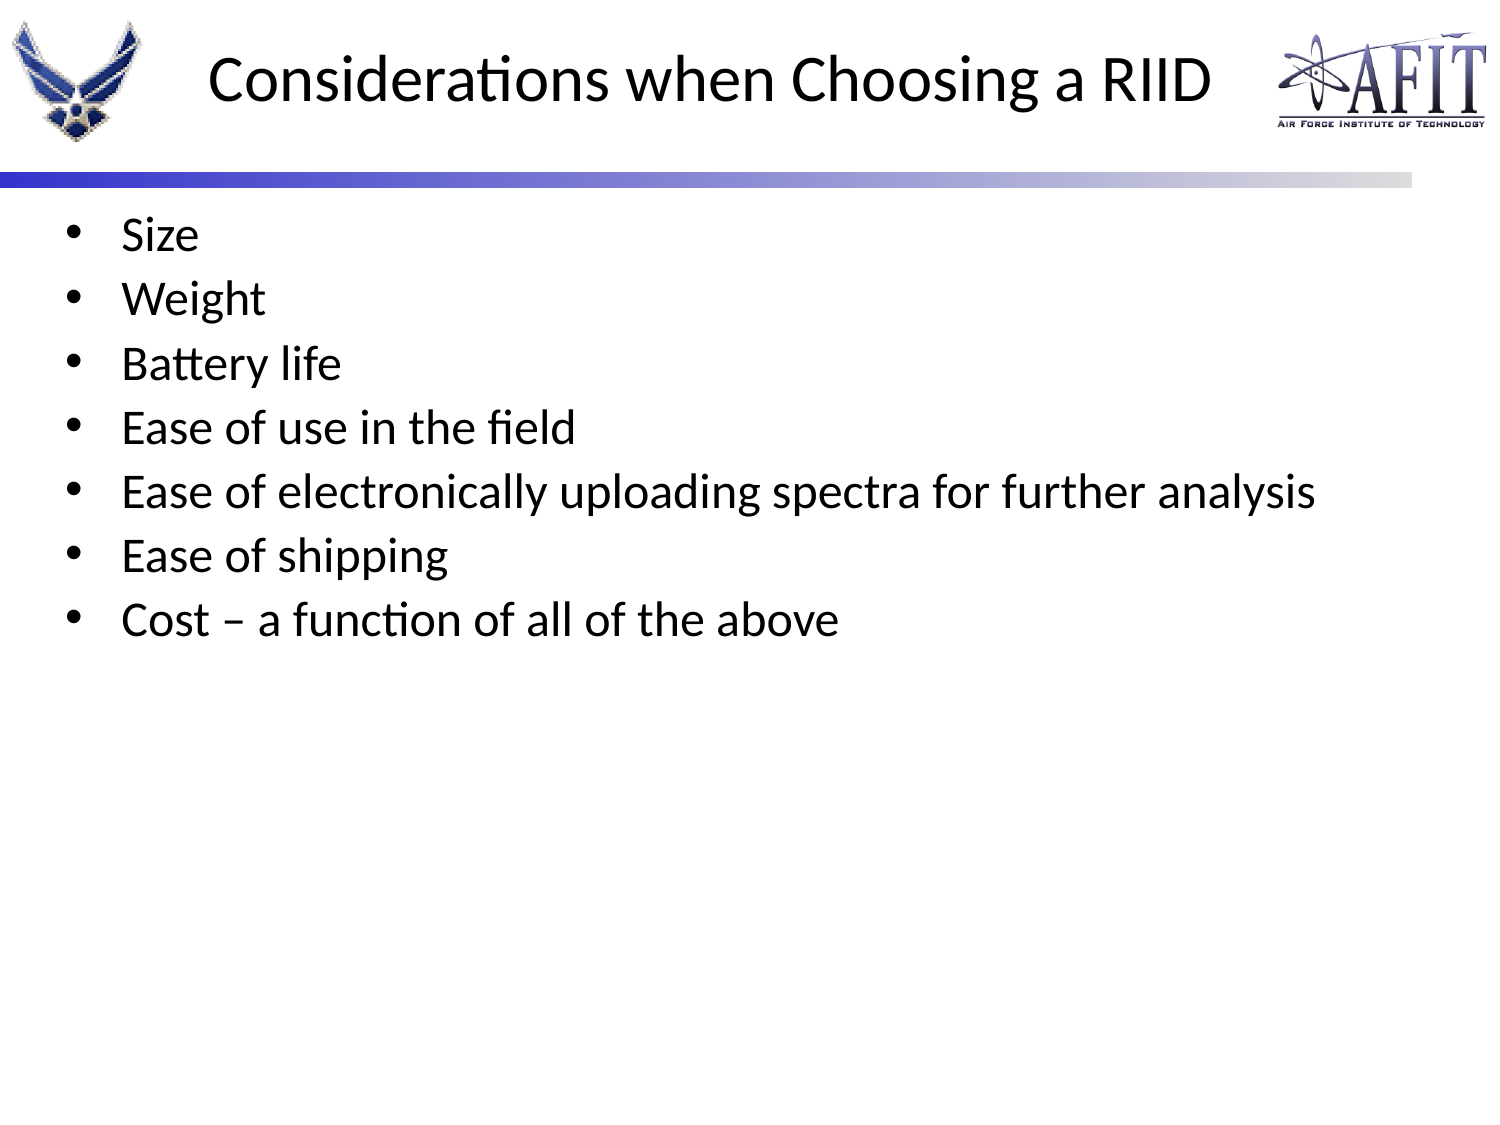

# Considerations when Choosing a RIID
Size
Weight
Battery life
Ease of use in the field
Ease of electronically uploading spectra for further analysis
Ease of shipping
Cost – a function of all of the above